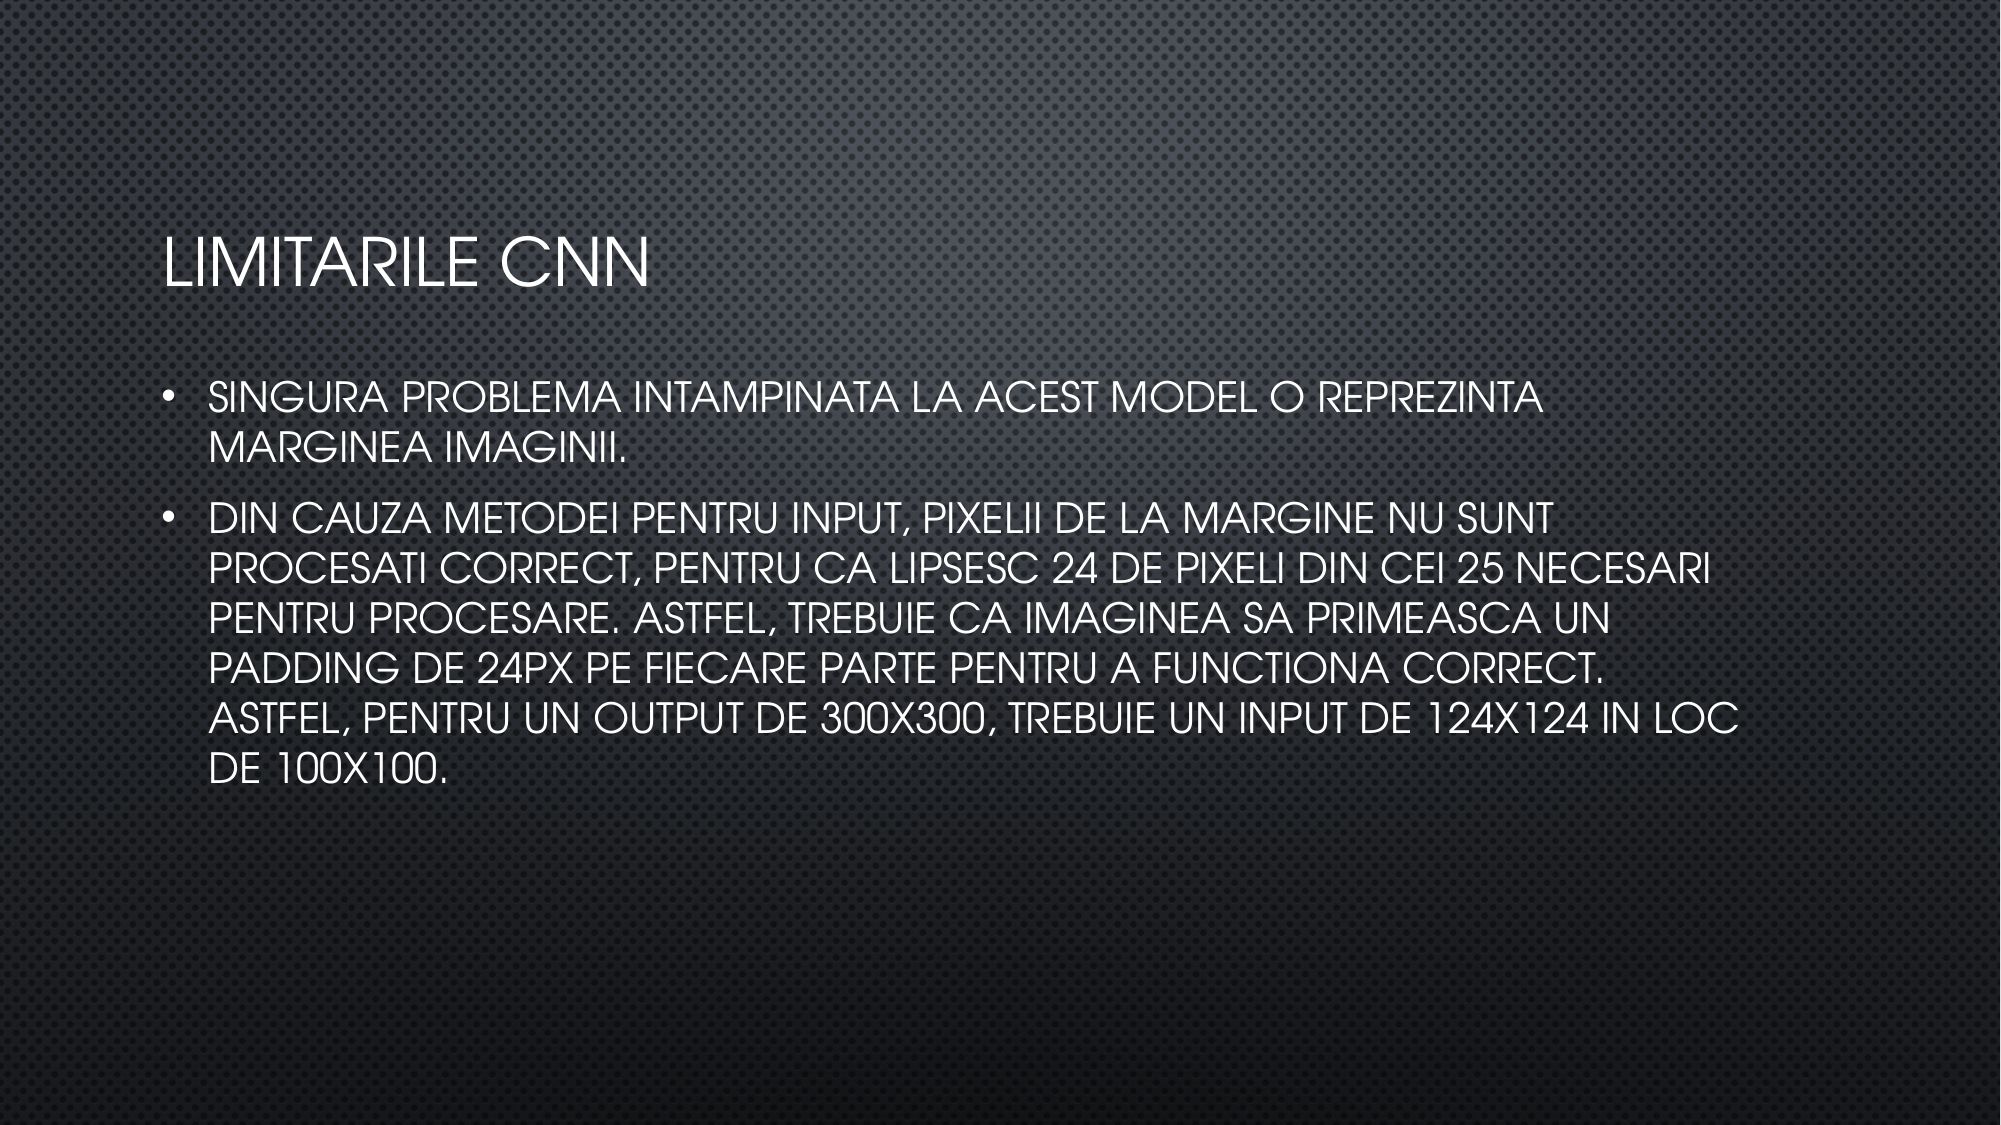

# LIMITARILE CNN
Singura problema intampinata la acest model o reprezinta marginea imaginii.
Din cauza metodei pentru input, pixelii de la margine nu sunt procesati correct, pentru ca lipsesc 24 de pixeli din cei 25 necesari pentru procesare. Astfel, trebuie ca imaginea sa primeasca un padding de 24px pe fiecare parte pentru a functiona correct. Astfel, pentru un output de 300x300, trebuie un input de 124x124 in loc de 100x100.